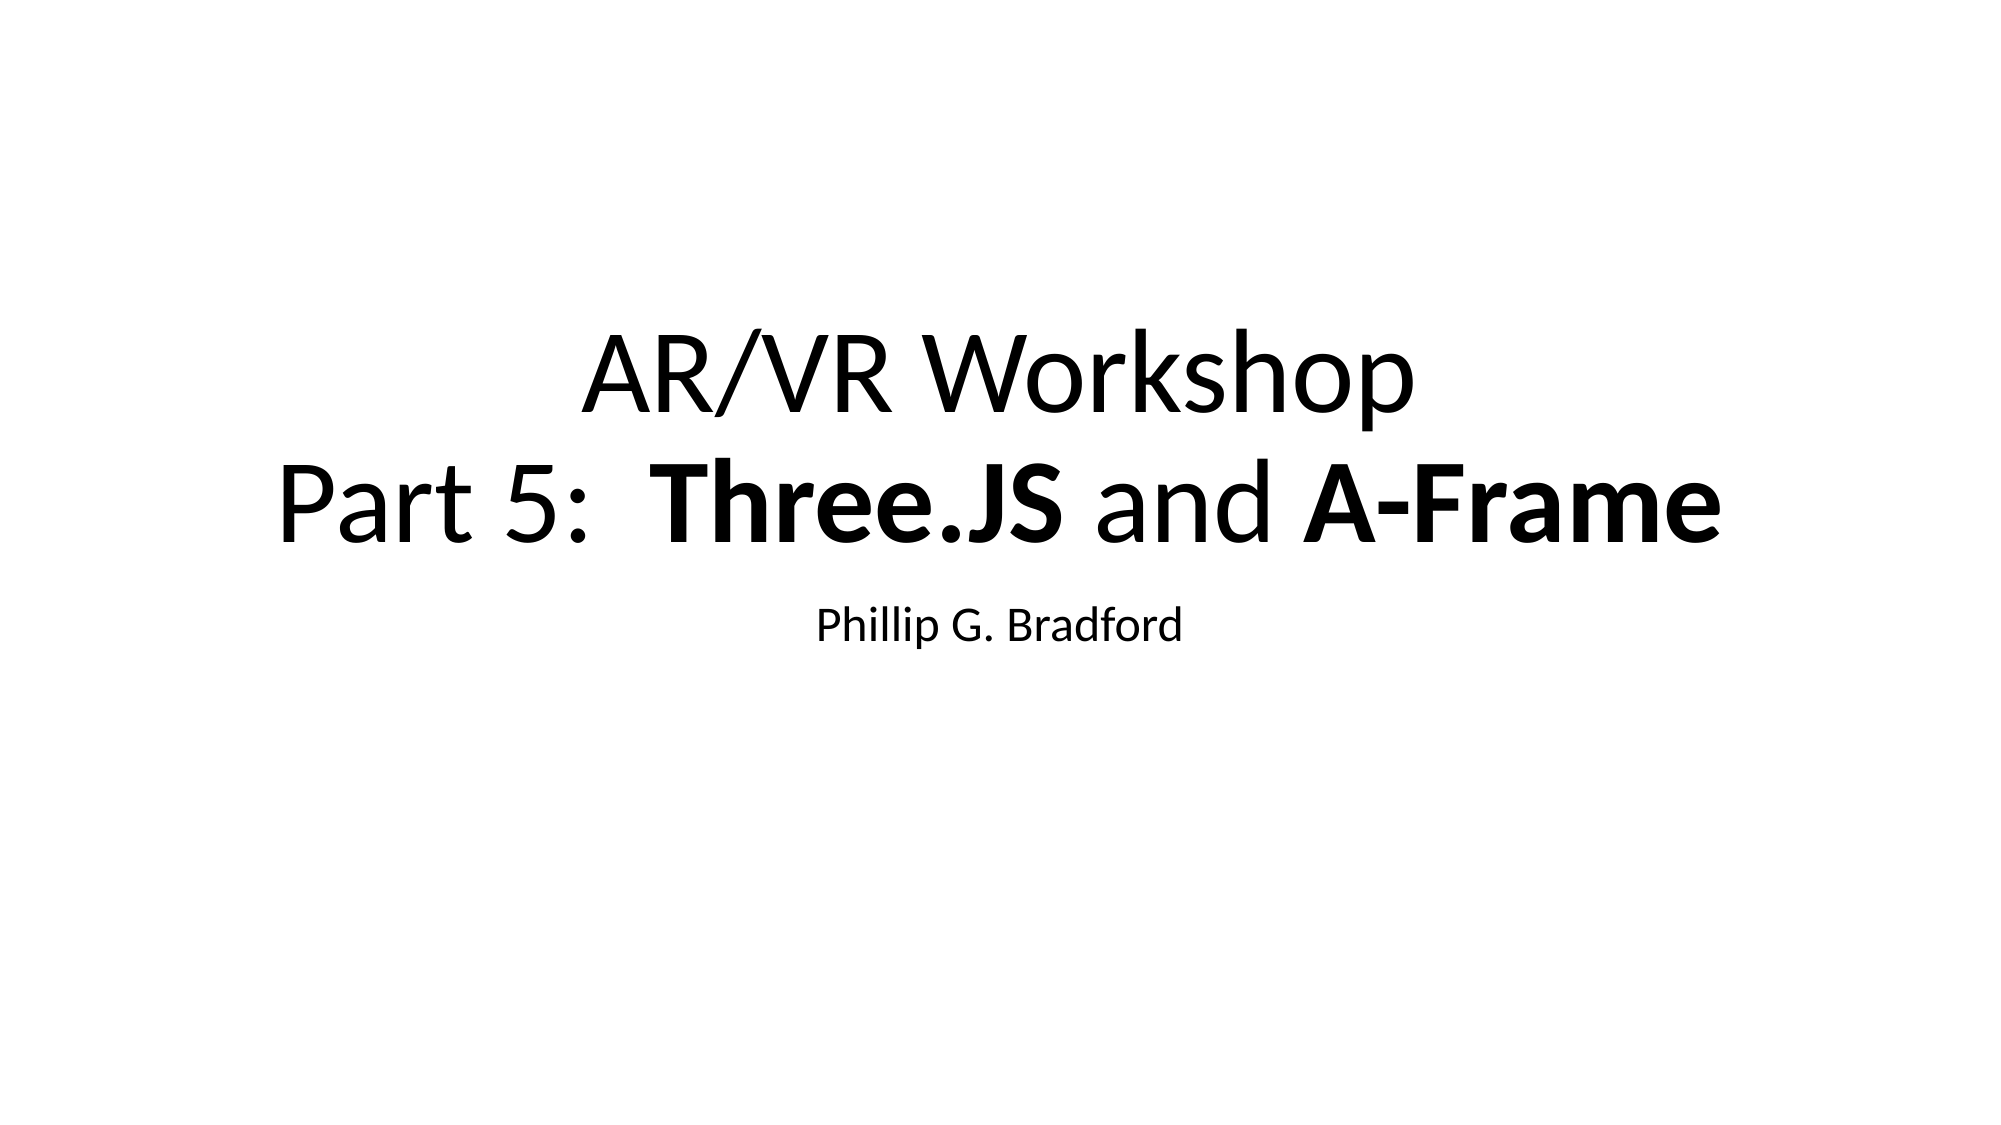

# AR/VR Workshop Part 5:  Three.JS and A-Frame
Phillip G. Bradford